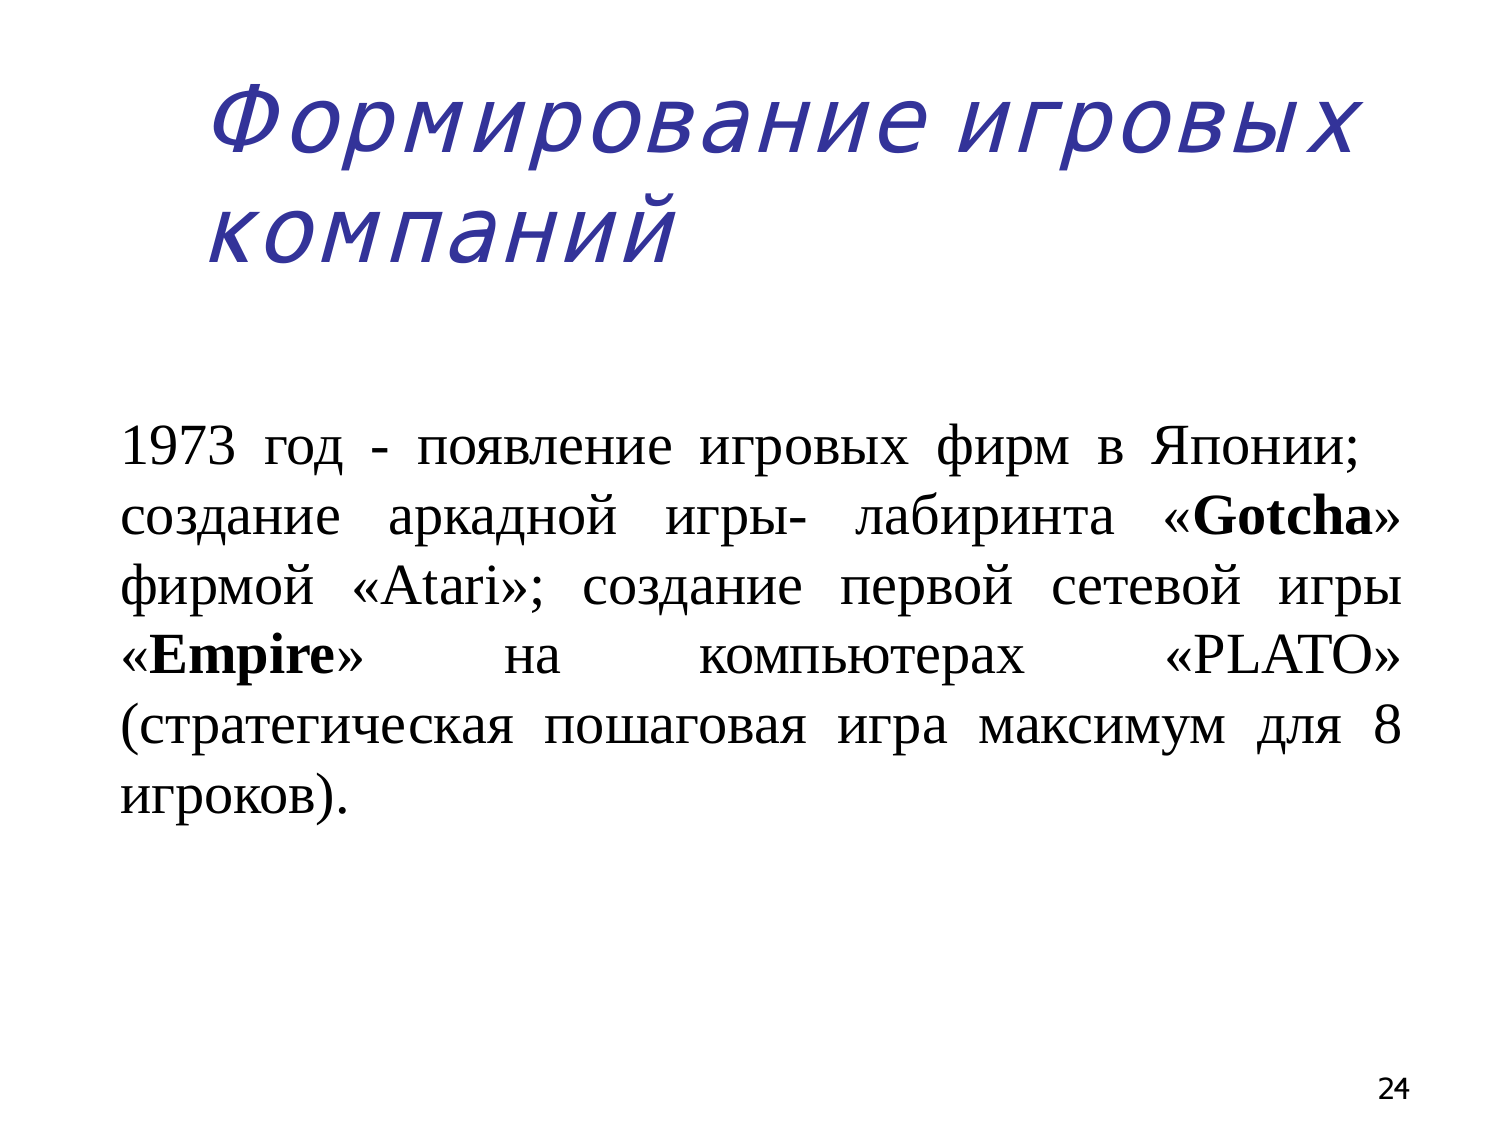

# Формирование игровых компаний
1973 год - появление игровых фирм в Японии;   создание аркадной игры- лабиринта «Gotcha» фирмой «Atari»; создание первой сетевой игры «Empire» на компьютерах «PLATO» (стратегическая пошаговая игра максимум для 8 игроков).
24